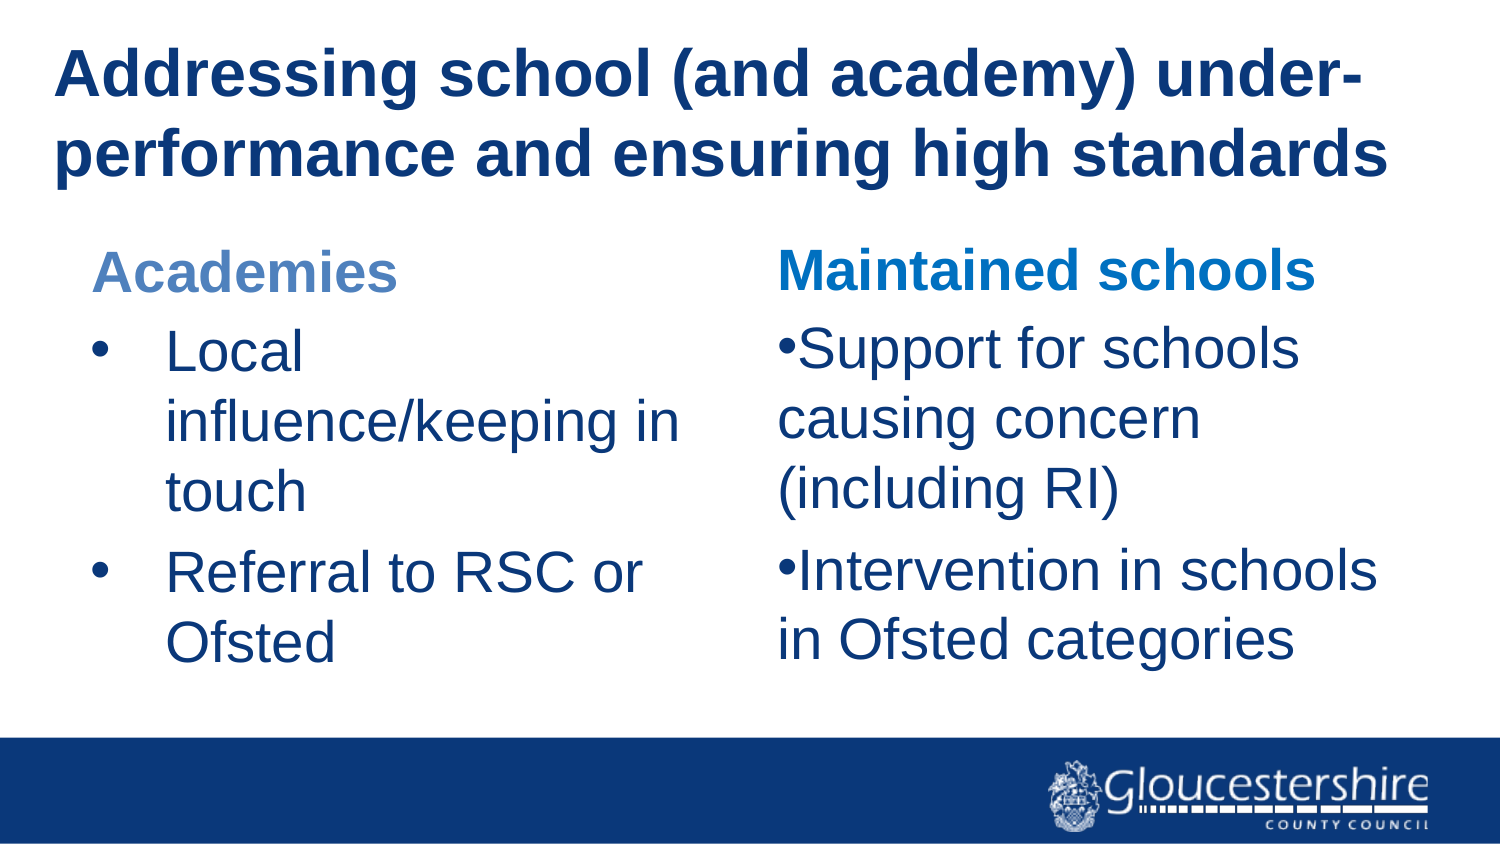

# Addressing school (and academy) under-performance and ensuring high standards
Maintained schools
Academies
Support for schools causing concern (including RI)
Intervention in schools  in Ofsted categories

Local influence/keeping in touch
Referral to RSC or Ofsted